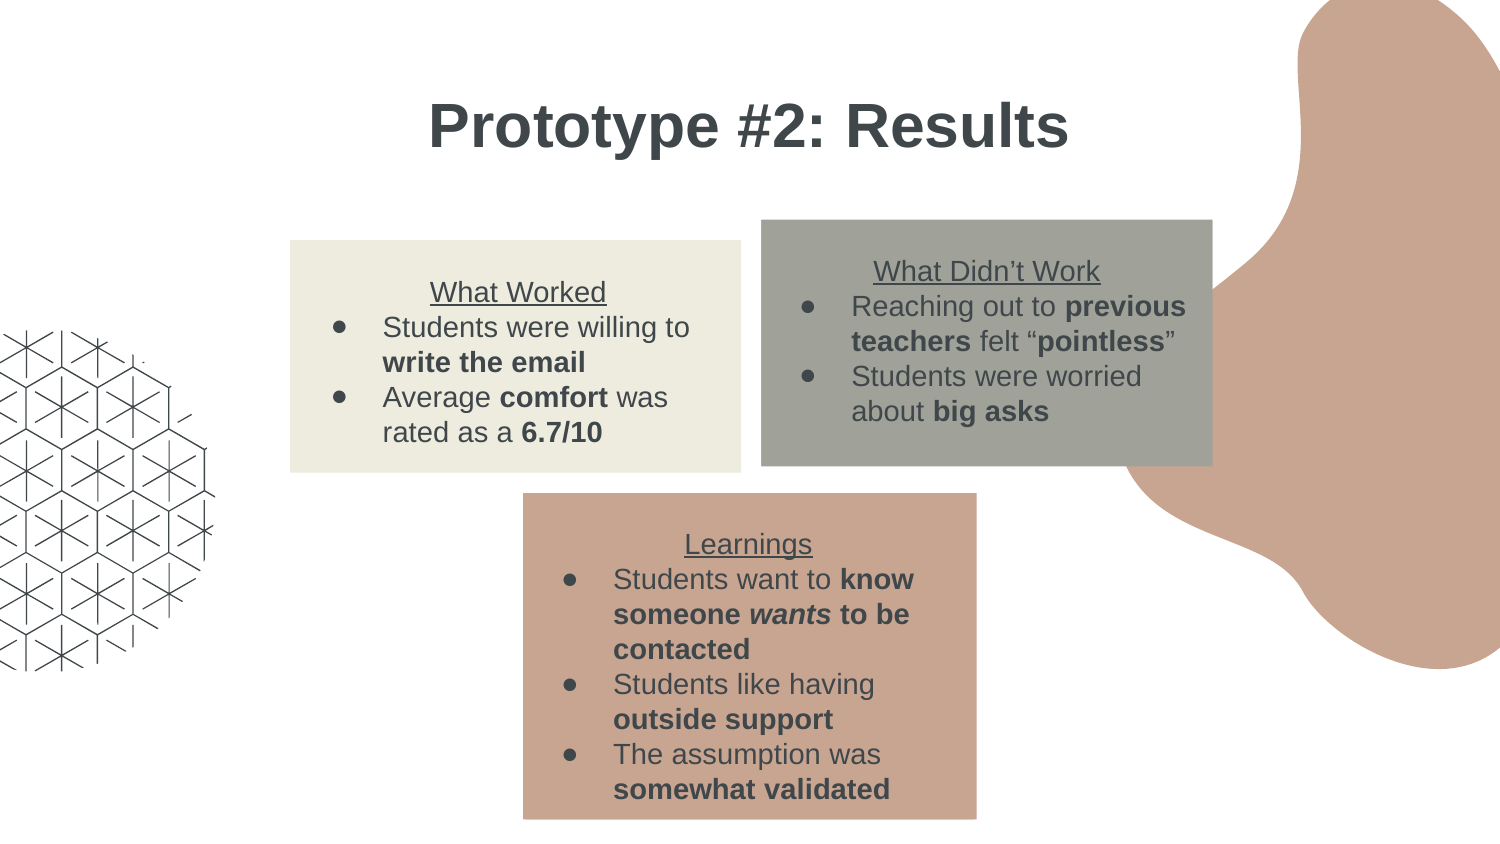

# Prototype #2: Results

What Didn’t Work
Reaching out to previous teachers felt “pointless”
Students were worried about big asks

What Worked
Students were willing to write the email
Average comfort was rated as a 6.7/10
Learnings
Students want to know someone wants to be contacted
Students like having outside support
The assumption was somewhat validated